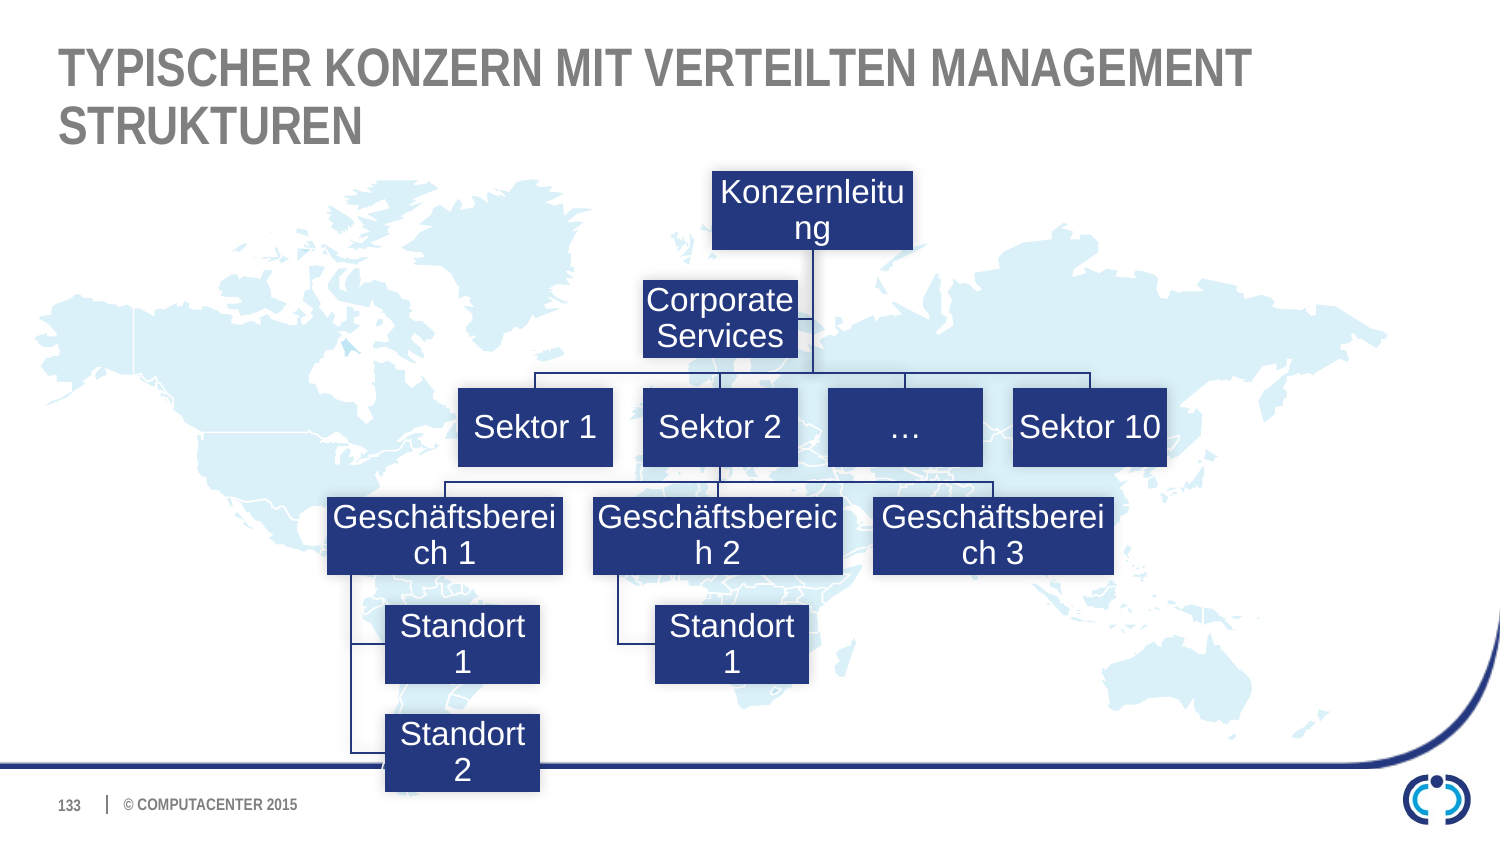

# Typischer Konzern mit verteilten Management Strukturen
Konzernleitung
Sektor 1
Sektor 2
Geschäftsbereich 1
Standort 1
Standort 2
Geschäftsbereich 2
Standort 1
Geschäftsbereich 3
…
Sektor 10
Corporate Services

133